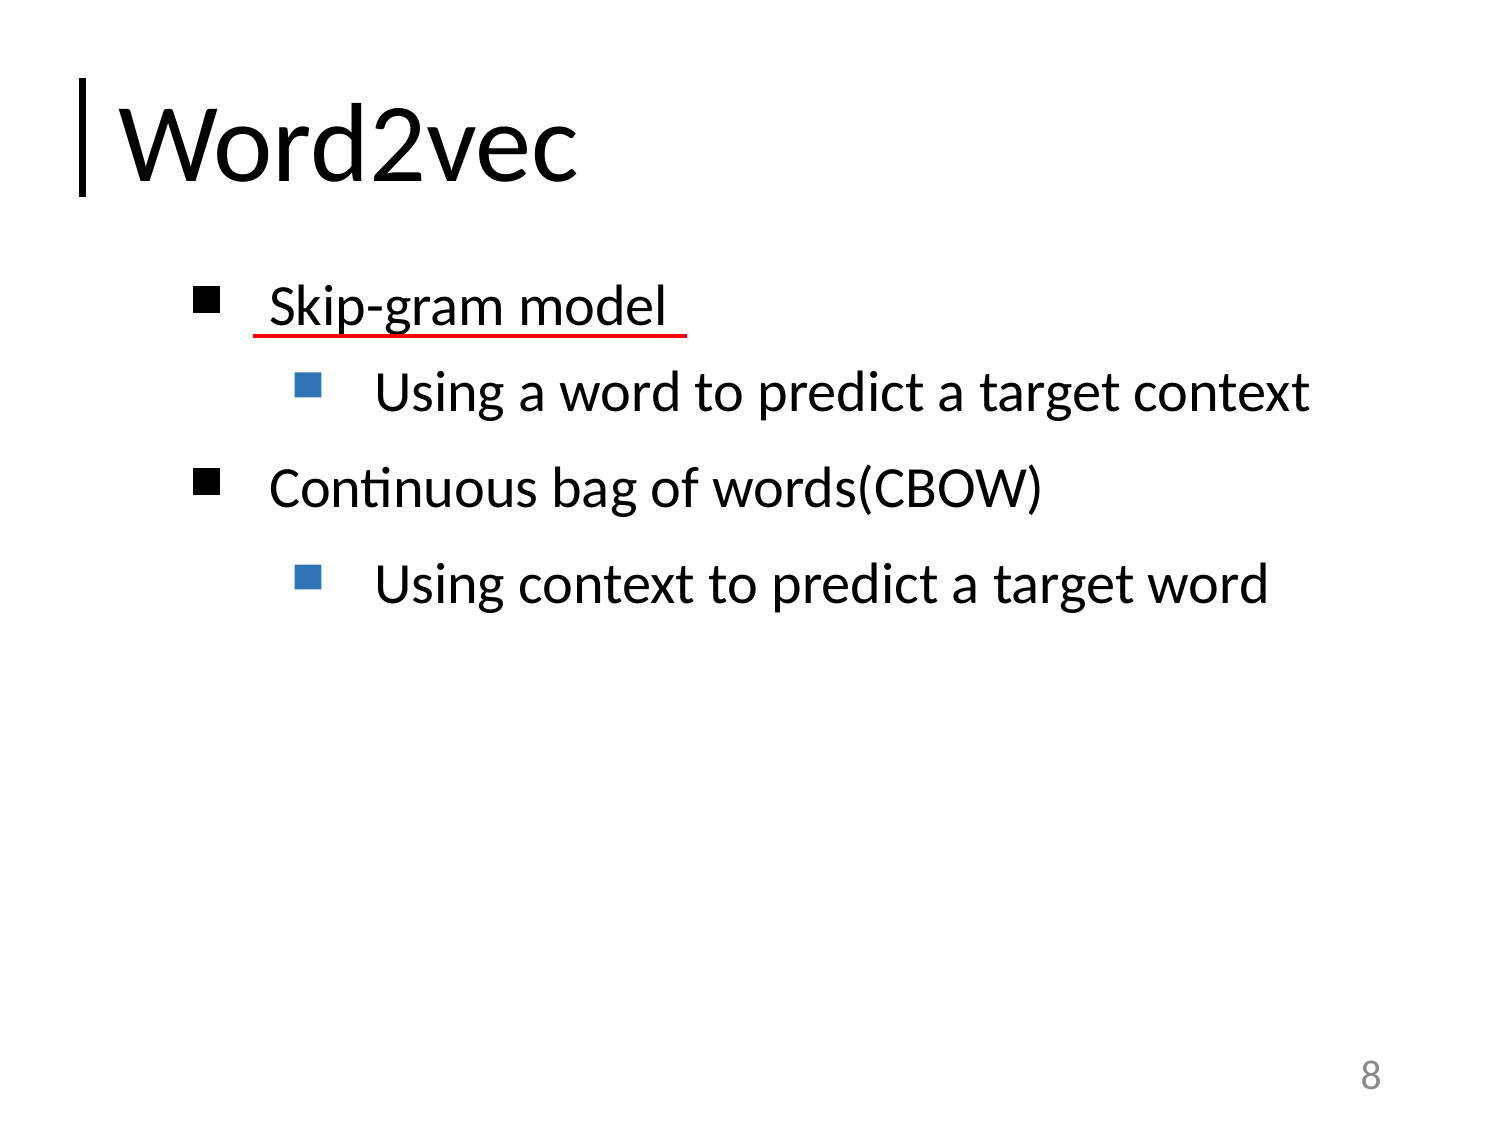

# Word2vec
Skip-gram model

Using a word to predict a target context

Continuous bag of words(CBOW)

Using context to predict a target word

8